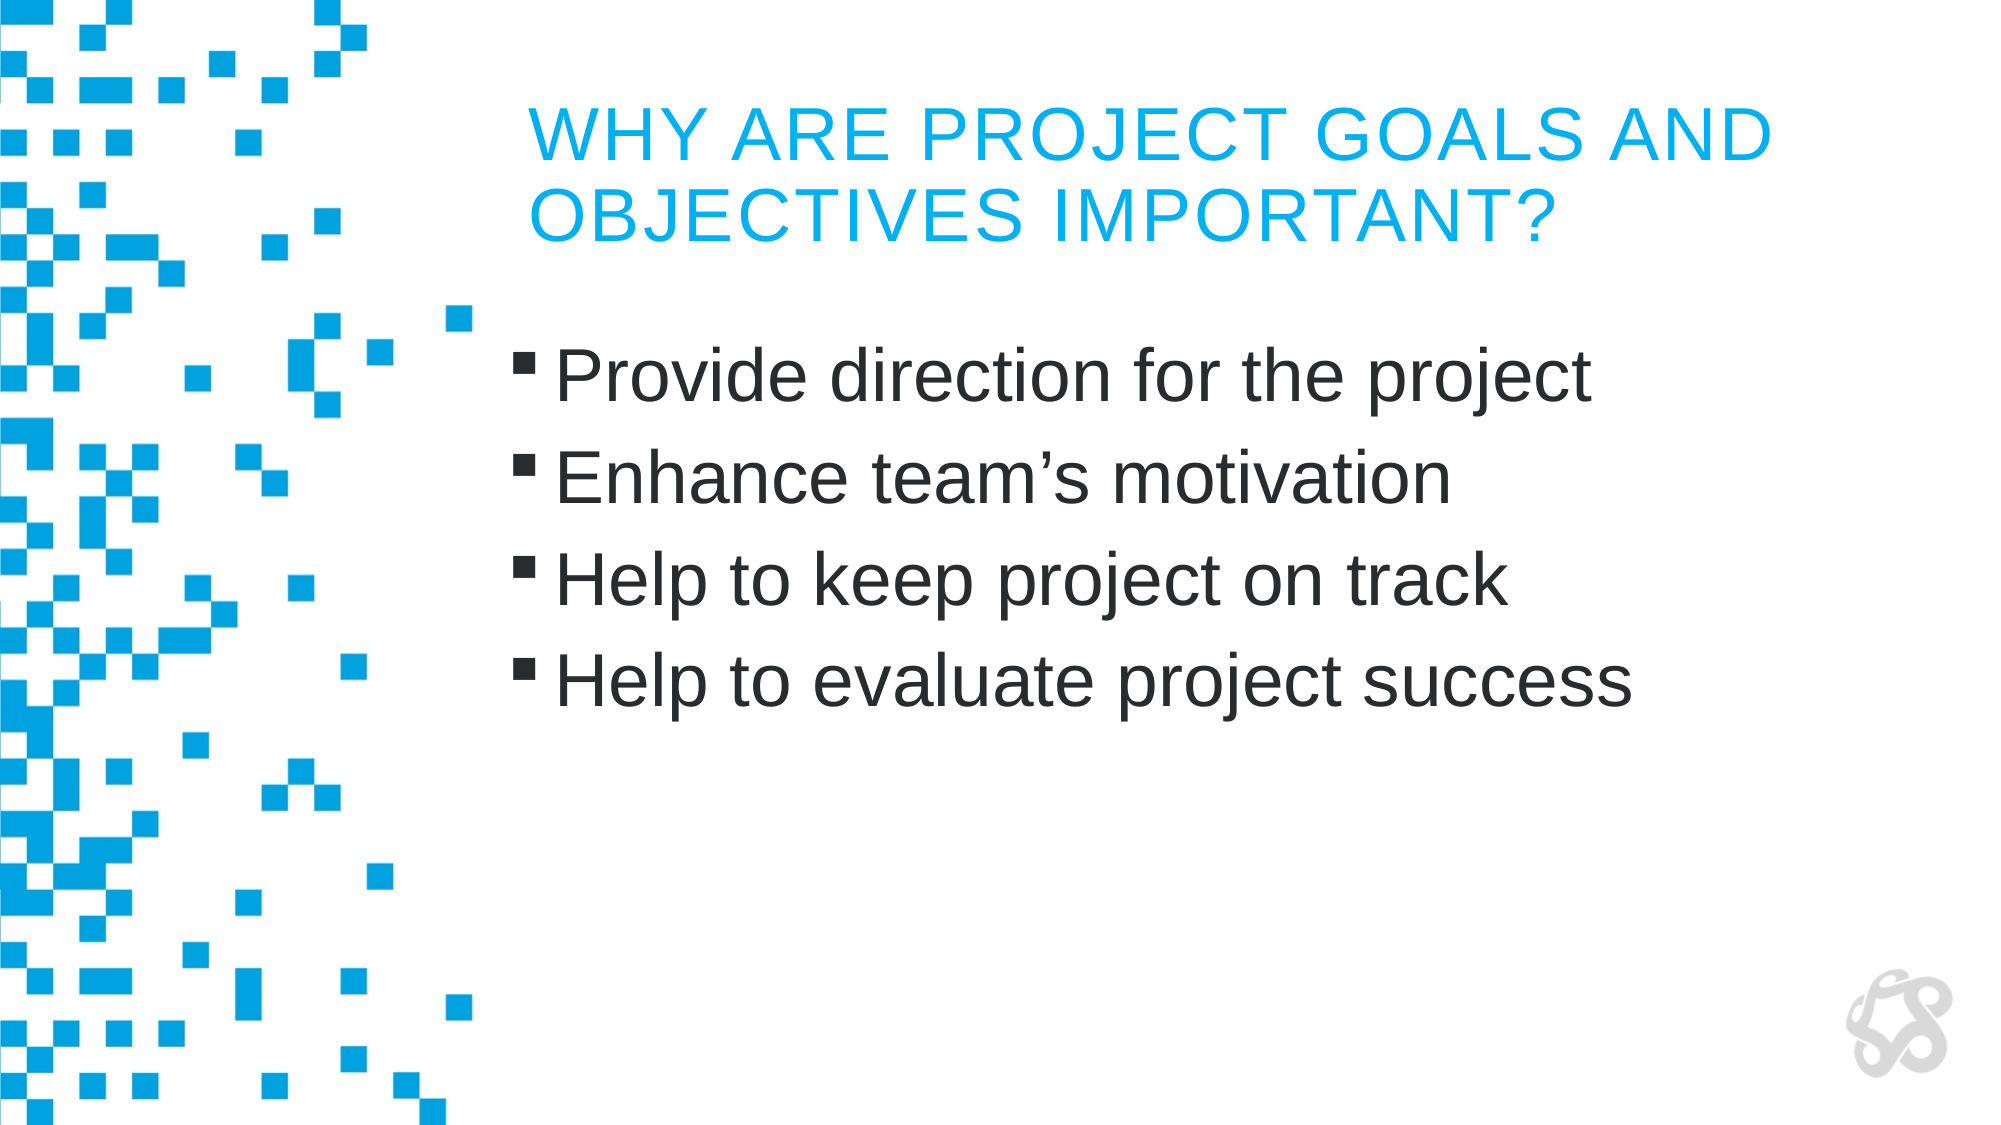

# Why are project goals and objectives important?
Provide direction for the project
Enhance team’s motivation
Help to keep project on track
Help to evaluate project success